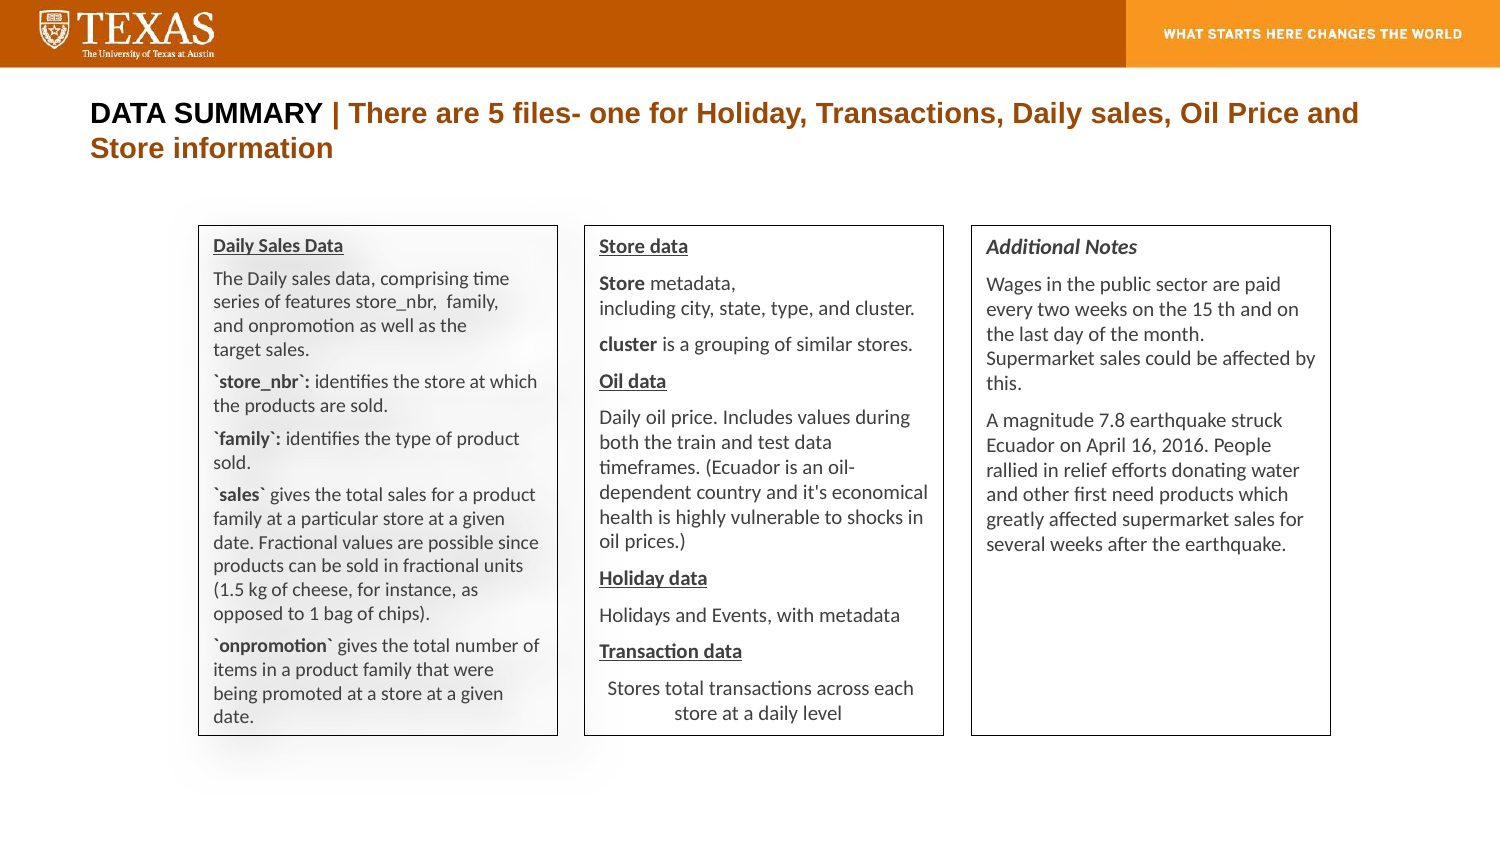

# DATA SUMMARY | There are 5 files- one for Holiday, Transactions, Daily sales, Oil Price and Store information
Daily Sales Data
The Daily sales data, comprising time series of features store_nbr,  family, and onpromotion as well as the target sales.
`store_nbr`: identifies the store at which the products are sold.
`family`: identifies the type of product sold.
`sales` gives the total sales for a product family at a particular store at a given date. Fractional values are possible since products can be sold in fractional units (1.5 kg of cheese, for instance, as opposed to 1 bag of chips).
`onpromotion` gives the total number of items in a product family that were being promoted at a store at a given date.

Store data
Store metadata, including city, state, type, and cluster.
cluster is a grouping of similar stores.
Oil data
Daily oil price. Includes values during both the train and test data timeframes. (Ecuador is an oil-dependent country and it's economical health is highly vulnerable to shocks in oil prices.)
Holiday data
Holidays and Events, with metadata
Transaction data
Stores total transactions across each store at a daily level

Additional Notes
Wages in the public sector are paid every two weeks on the 15 th and on the last day of the month. Supermarket sales could be affected by this.
A magnitude 7.8 earthquake struck Ecuador on April 16, 2016. People rallied in relief efforts donating water and other first need products which greatly affected supermarket sales for several weeks after the earthquake.